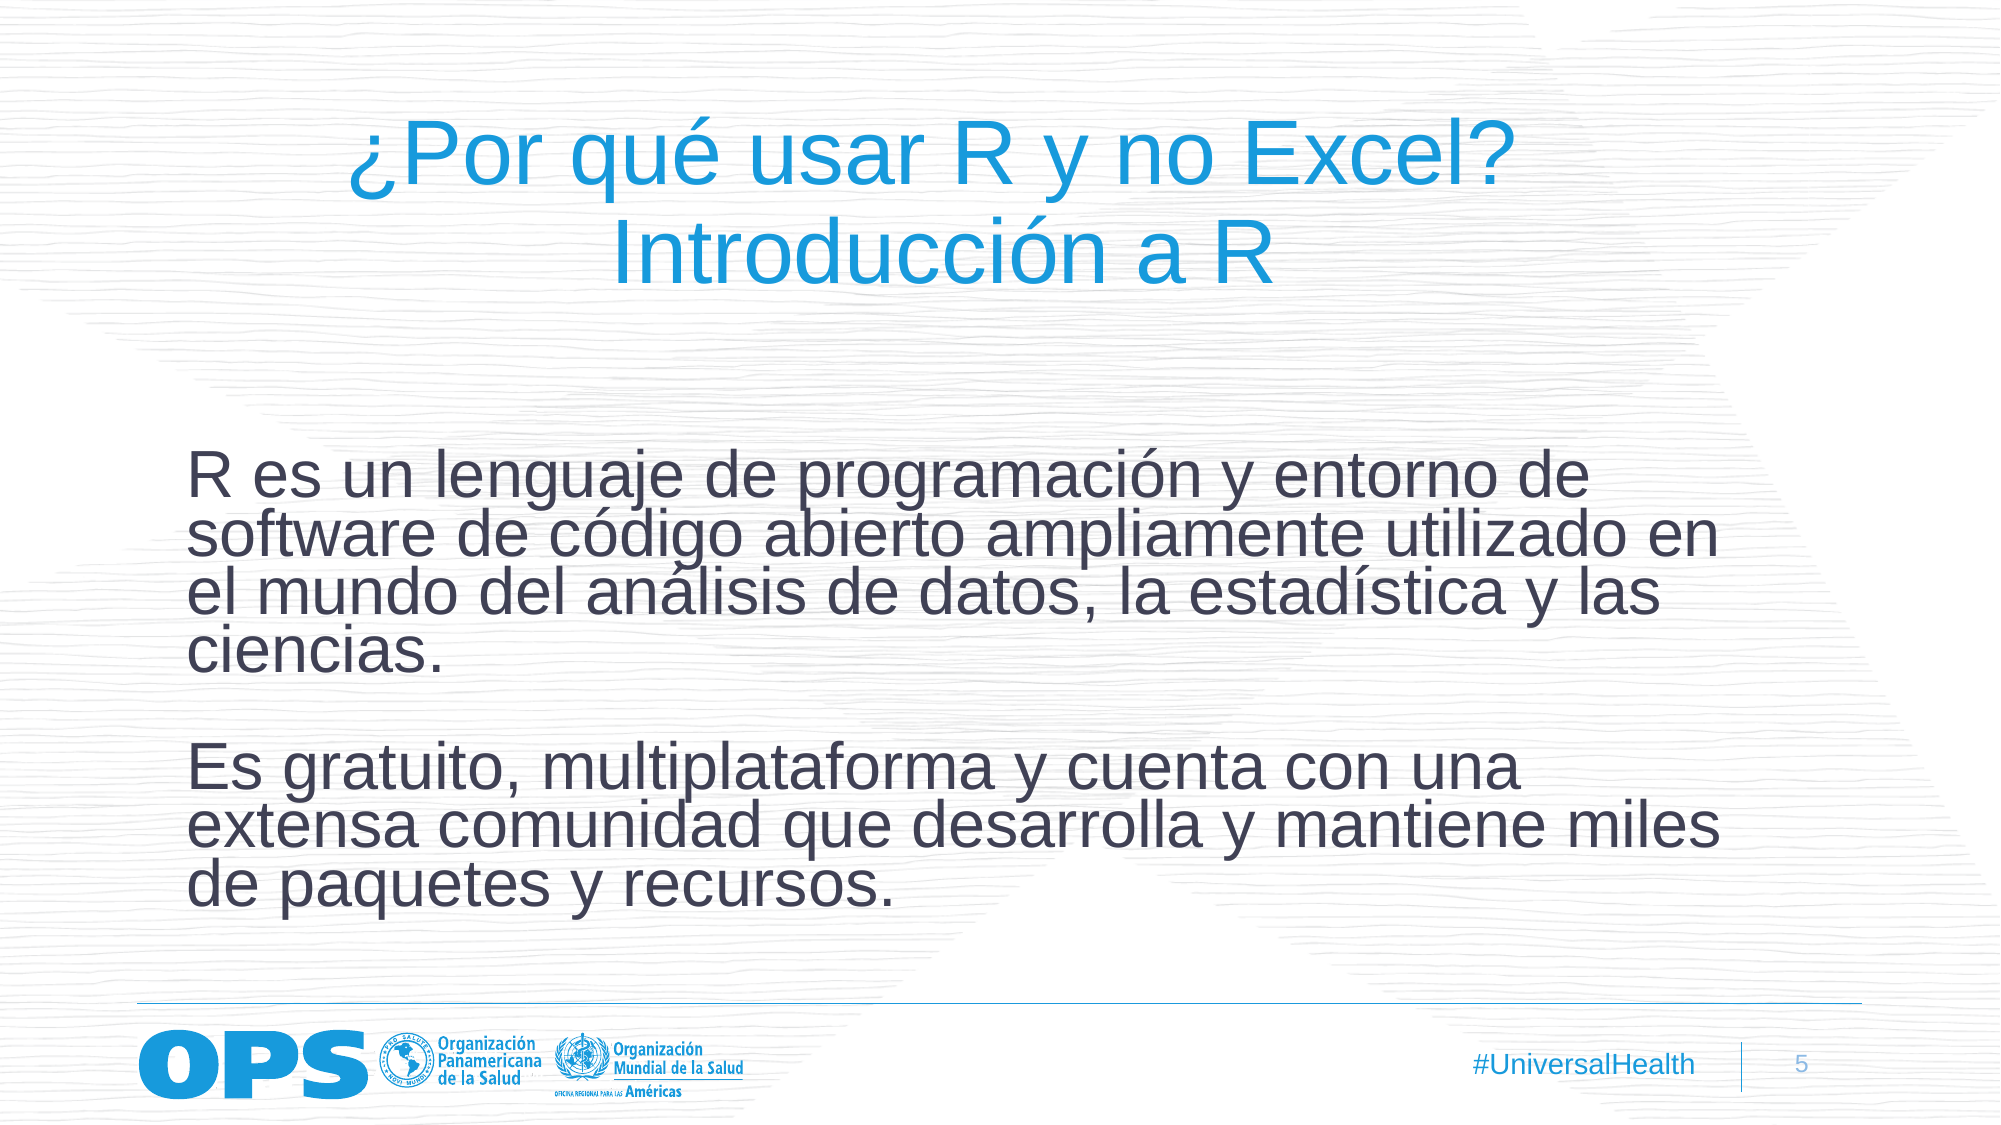

¿Por qué usar R y no Excel?
Introducción a R
R es un lenguaje de programación y entorno de software de código abierto ampliamente utilizado en el mundo del análisis de datos, la estadística y las ciencias.

Es gratuito, multiplataforma y cuenta con una extensa comunidad que desarrolla y mantiene miles de paquetes y recursos.
5